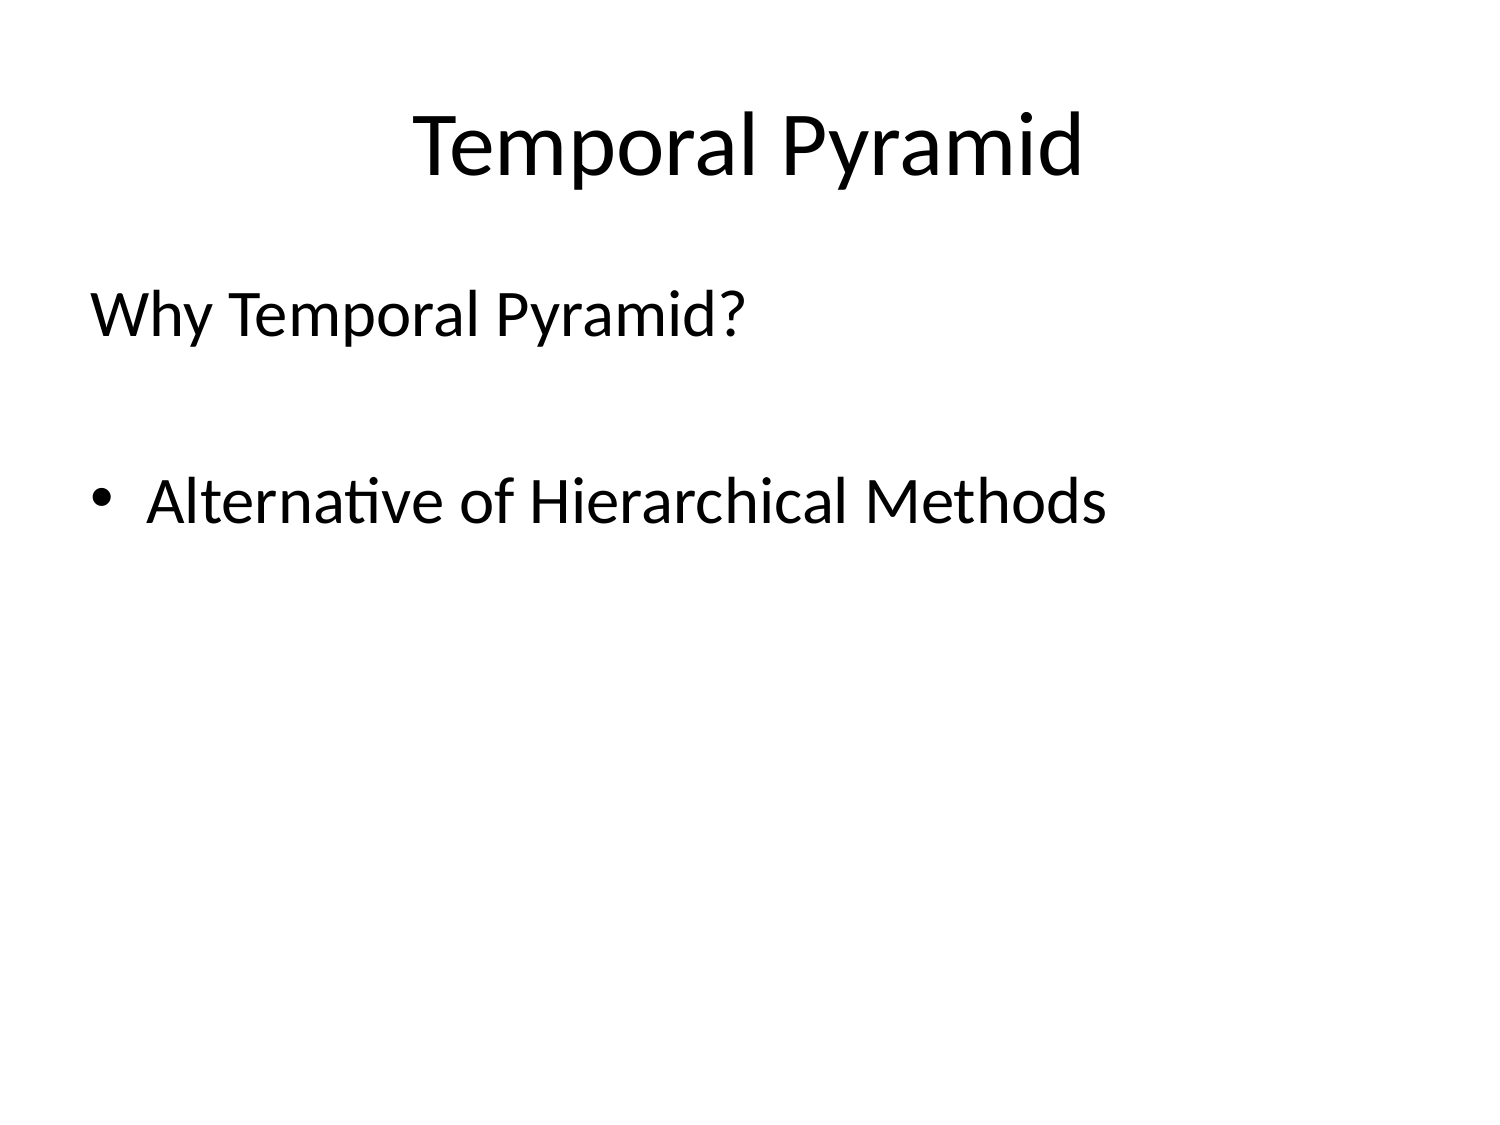

# Temporal Pyramid
Why Temporal Pyramid?

Alternative of Hierarchical Methods